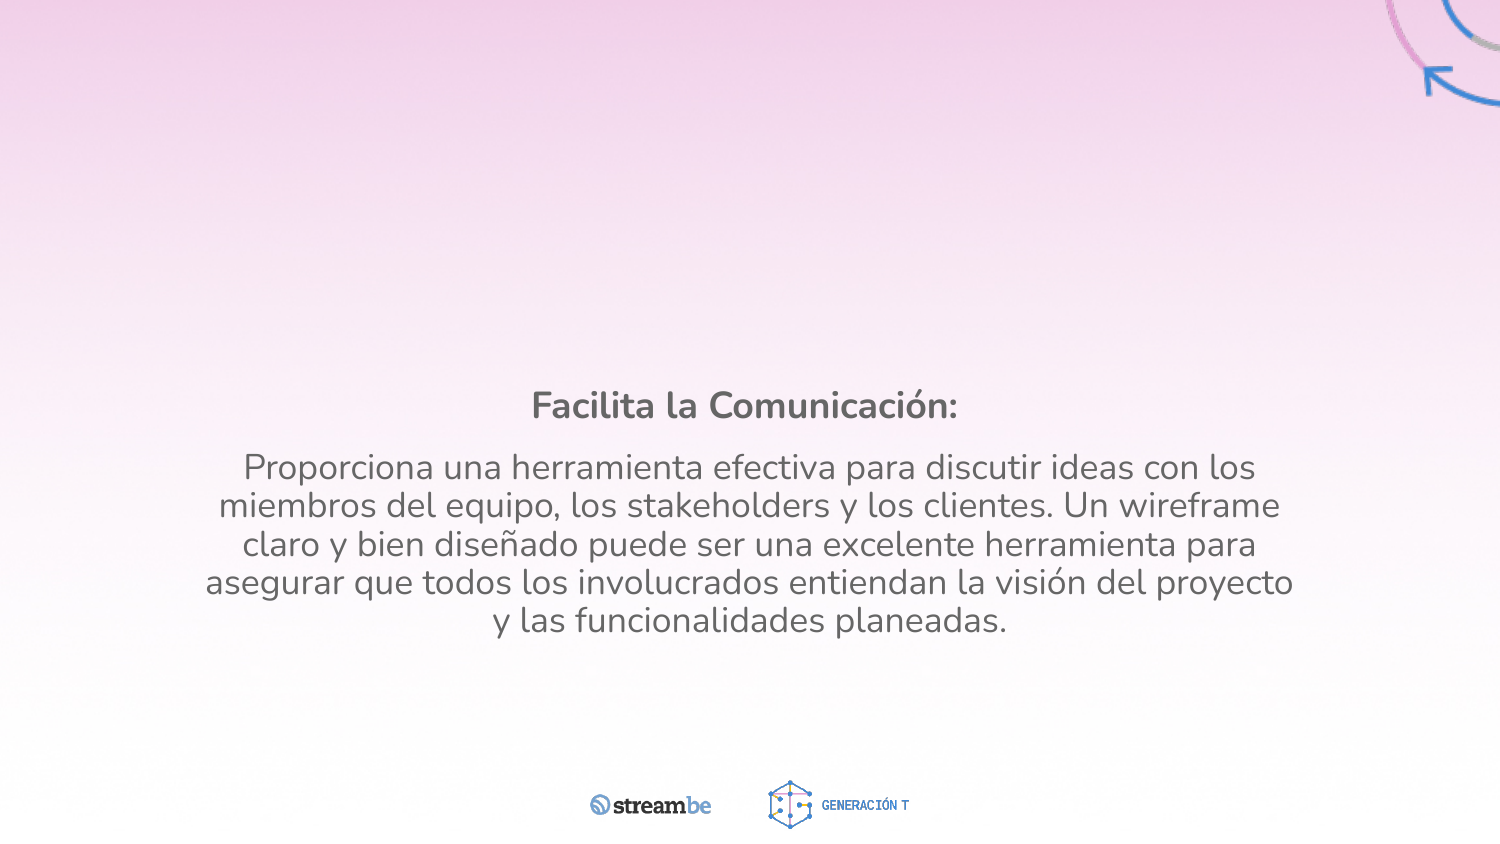

# Facilita la Comunicación:
Proporciona una herramienta efectiva para discutir ideas con los miembros del equipo, los stakeholders y los clientes. Un wireframe claro y bien diseñado puede ser una excelente herramienta para asegurar que todos los involucrados entiendan la visión del proyecto y las funcionalidades planeadas.